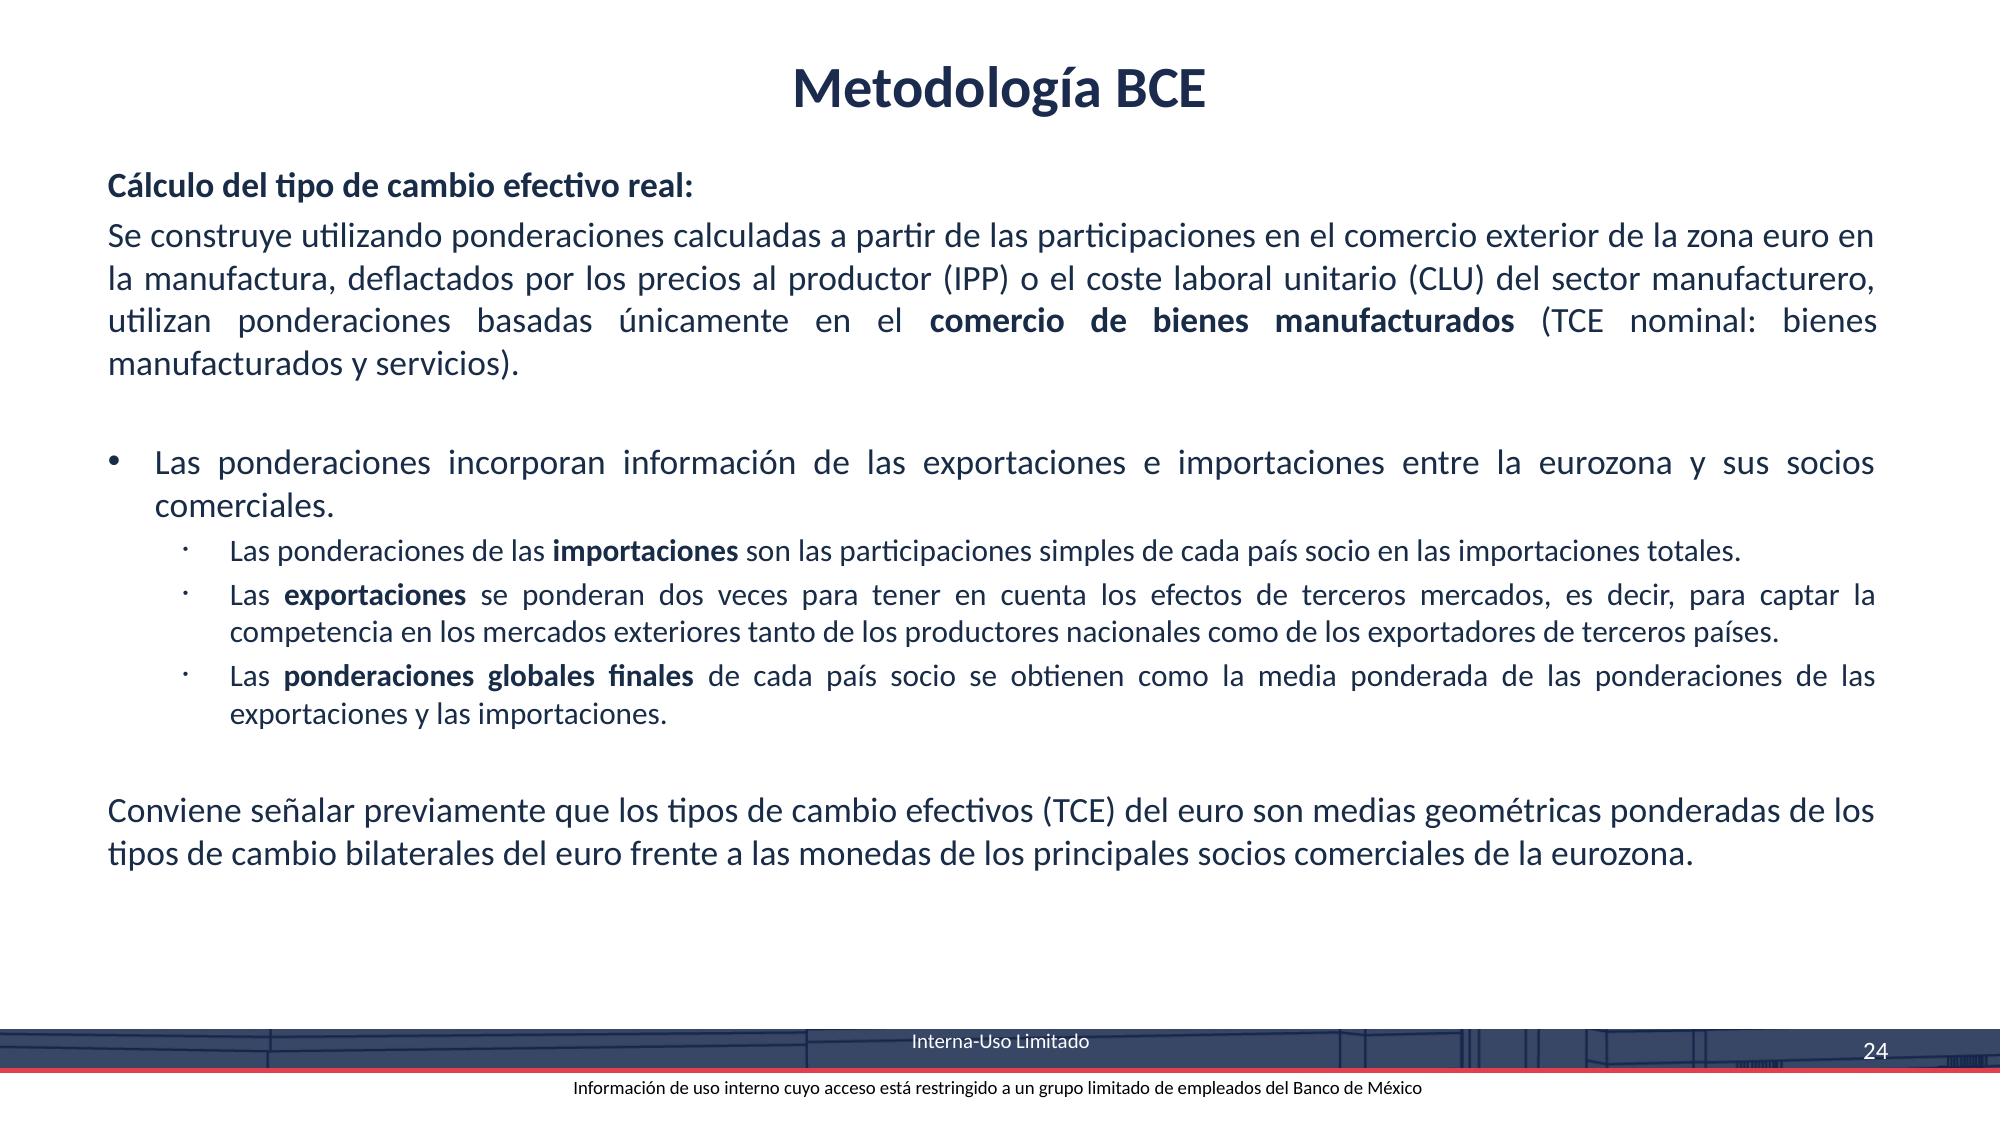

# Metodología BCE
Cálculo del tipo de cambio efectivo real:
Se construye utilizando ponderaciones calculadas a partir de las participaciones en el comercio exterior de la zona euro en la manufactura, deflactados por los precios al productor (IPP) o el coste laboral unitario (CLU) del sector manufacturero, utilizan ponderaciones basadas únicamente en el comercio de bienes manufacturados (TCE nominal: bienes manufacturados y servicios).

Las ponderaciones incorporan información de las exportaciones e importaciones entre la eurozona y sus socios comerciales.
Las ponderaciones de las importaciones son las participaciones simples de cada país socio en las importaciones totales.
Las exportaciones se ponderan dos veces para tener en cuenta los efectos de terceros mercados, es decir, para captar la competencia en los mercados exteriores tanto de los productores nacionales como de los exportadores de terceros países.
Las ponderaciones globales finales de cada país socio se obtienen como la media ponderada de las ponderaciones de las exportaciones y las importaciones.

Conviene señalar previamente que los tipos de cambio efectivos (TCE) del euro son medias geométricas ponderadas de los tipos de cambio bilaterales del euro frente a las monedas de los principales socios comerciales de la eurozona.

 Interna-Uso Limitado

Información de uso interno cuyo acceso está restringido a un grupo limitado de empleados del Banco de México